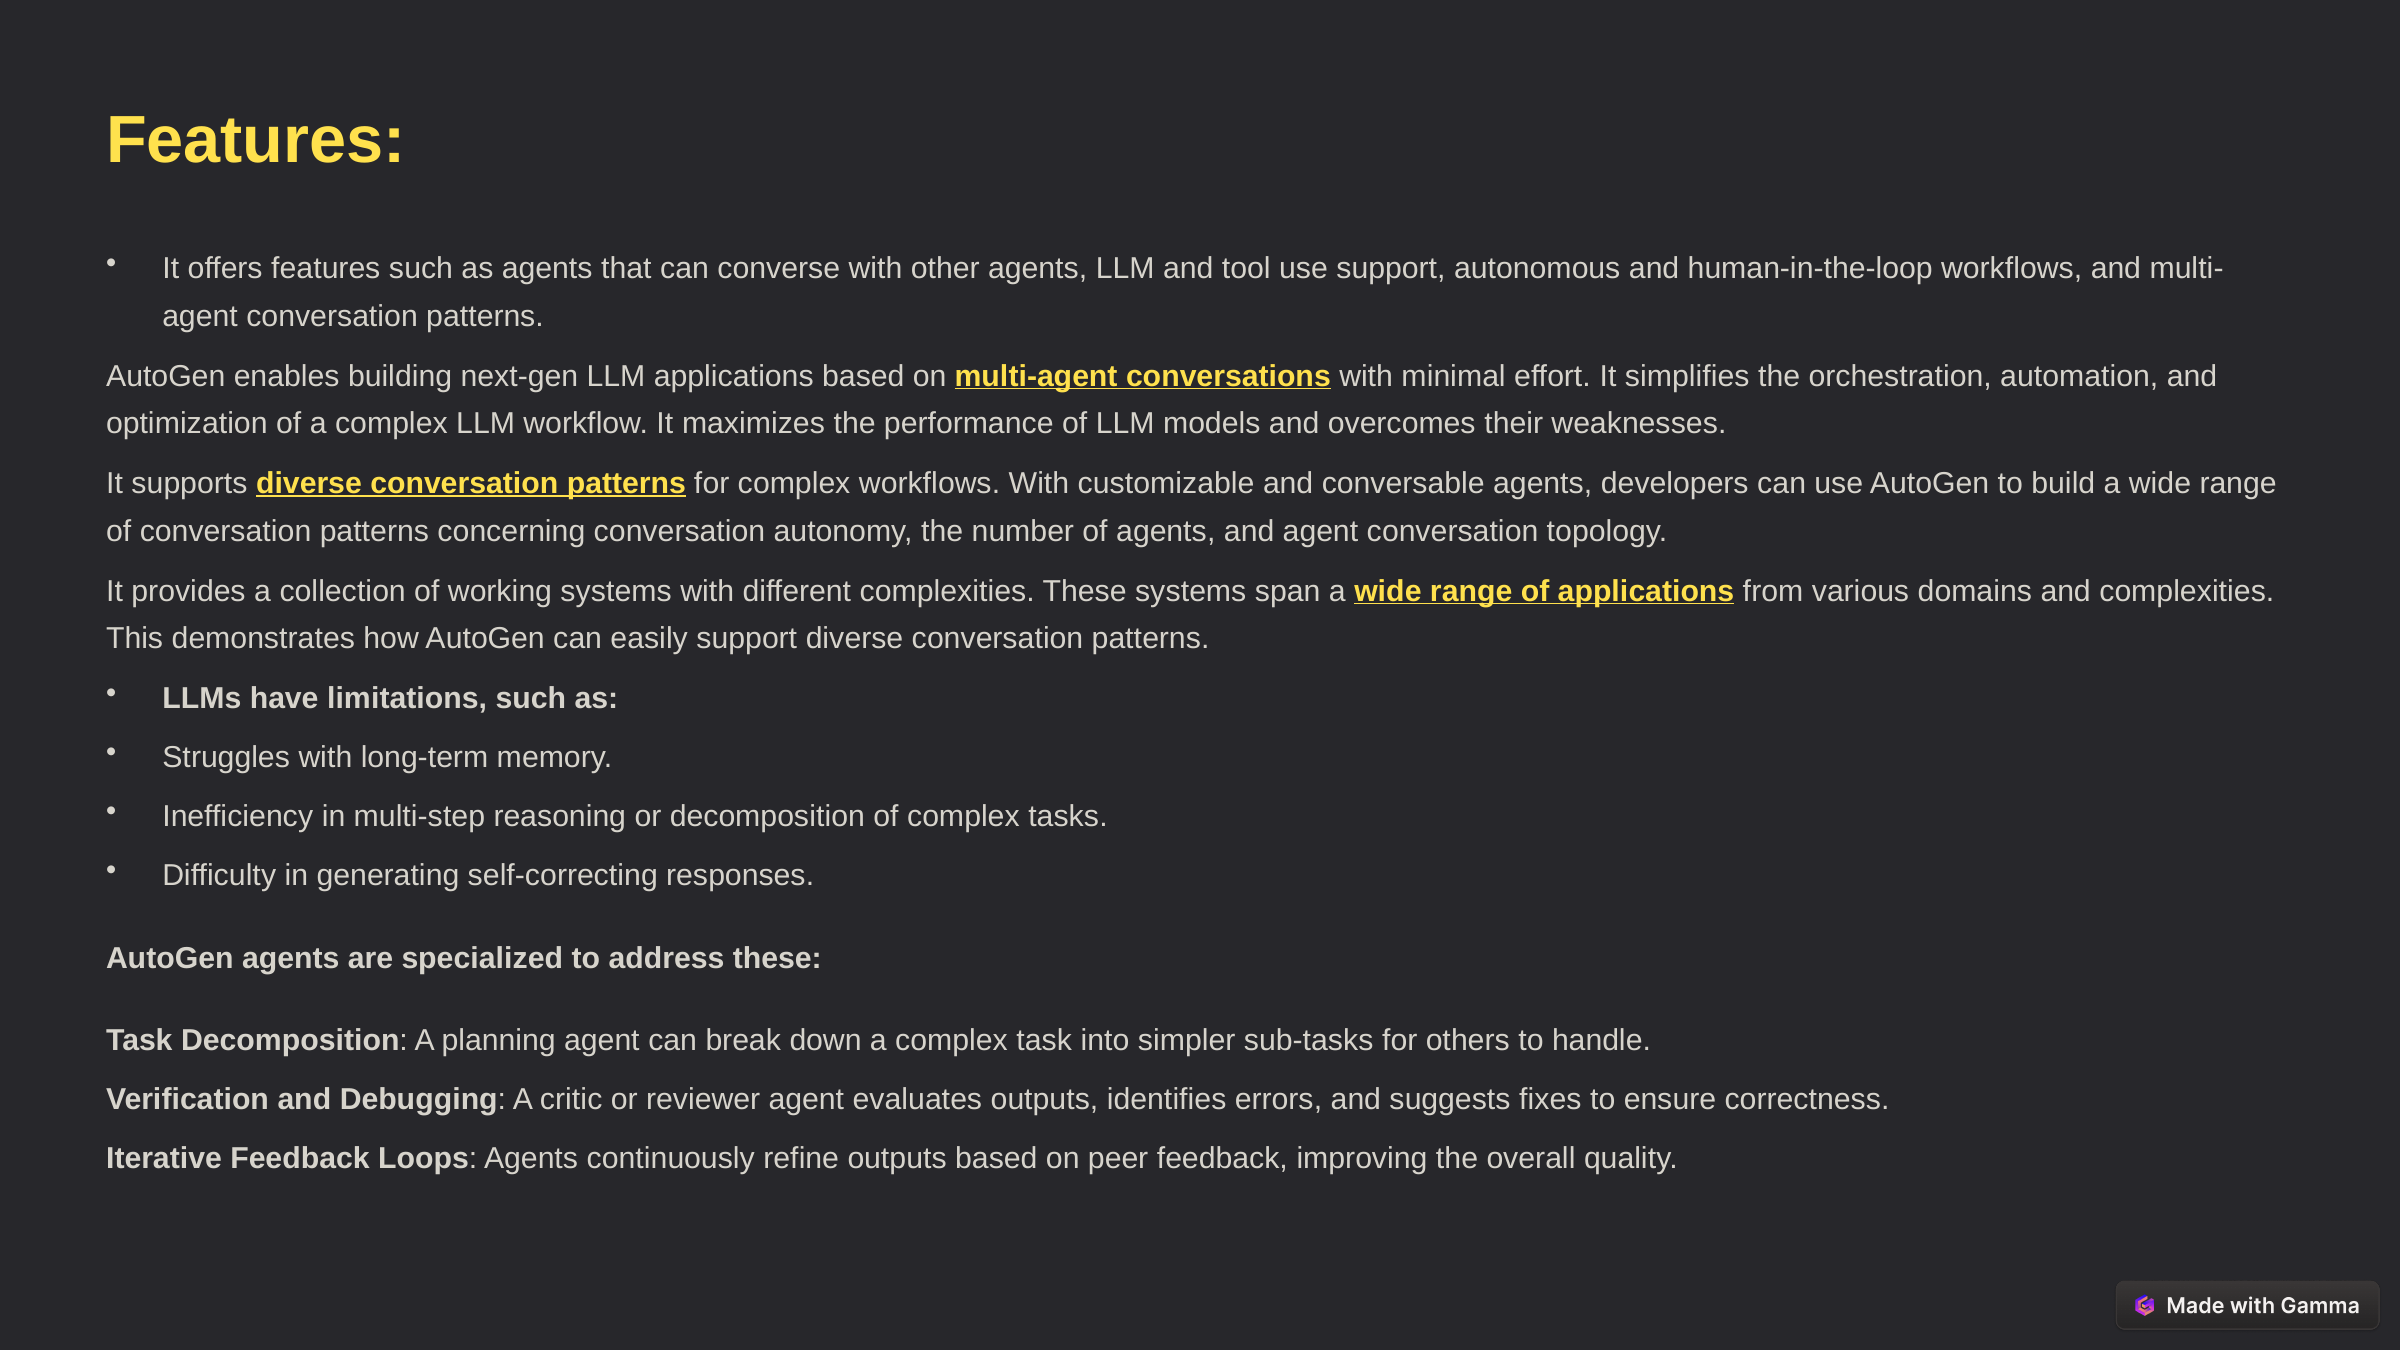

Features:
It offers features such as agents that can converse with other agents, LLM and tool use support, autonomous and human-in-the-loop workflows, and multi-agent conversation patterns.
AutoGen enables building next-gen LLM applications based on multi-agent conversations with minimal effort. It simplifies the orchestration, automation, and optimization of a complex LLM workflow. It maximizes the performance of LLM models and overcomes their weaknesses.
It supports diverse conversation patterns for complex workflows. With customizable and conversable agents, developers can use AutoGen to build a wide range of conversation patterns concerning conversation autonomy, the number of agents, and agent conversation topology.
It provides a collection of working systems with different complexities. These systems span a wide range of applications from various domains and complexities. This demonstrates how AutoGen can easily support diverse conversation patterns.
LLMs have limitations, such as:
Struggles with long-term memory.
Inefficiency in multi-step reasoning or decomposition of complex tasks.
Difficulty in generating self-correcting responses.
AutoGen agents are specialized to address these:
Task Decomposition: A planning agent can break down a complex task into simpler sub-tasks for others to handle.
Verification and Debugging: A critic or reviewer agent evaluates outputs, identifies errors, and suggests fixes to ensure correctness.
Iterative Feedback Loops: Agents continuously refine outputs based on peer feedback, improving the overall quality.